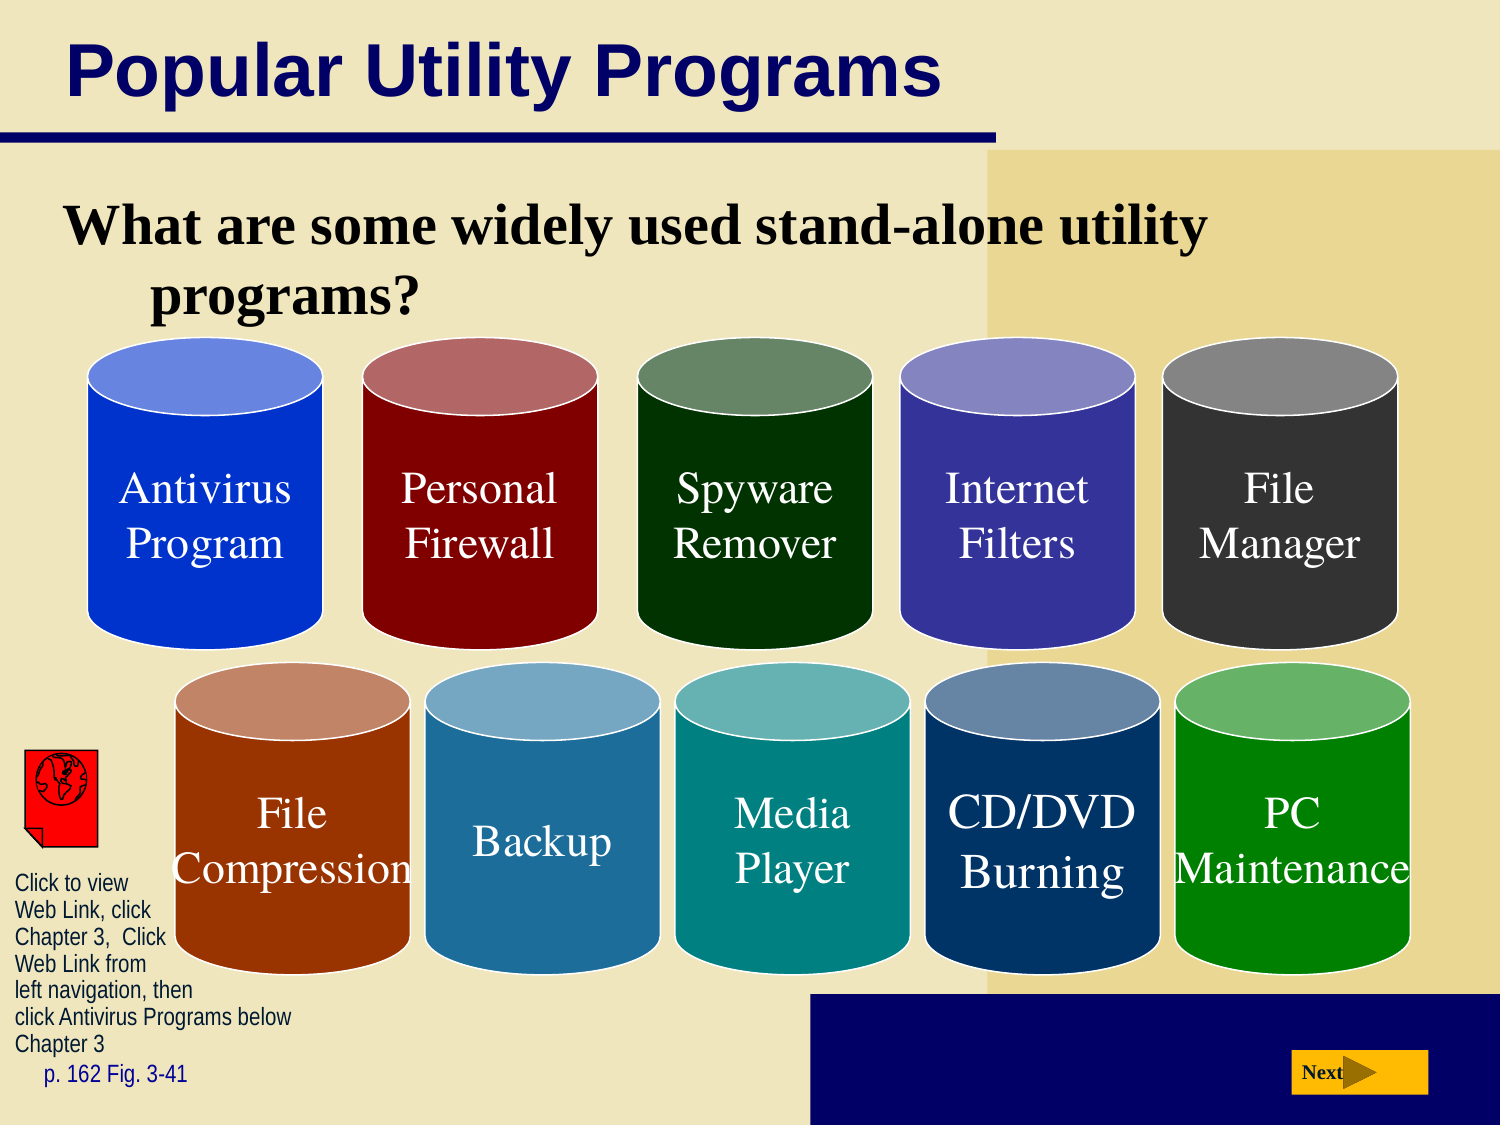

# Popular Utility Programs
What are some widely used stand-alone utility programs?
Antivirus
Program
Personal
Firewall
Spyware
Remover
Internet
Filters
File
Manager
File
Compression
Backup
Media
Player
CD/DVD
Burning
PC
Maintenance

Click to view
Web Link, click
Chapter 3,  Click
Web Link from
left navigation, then
click Antivirus Programs below Chapter 3
p. 162 Fig. 3-41

Next